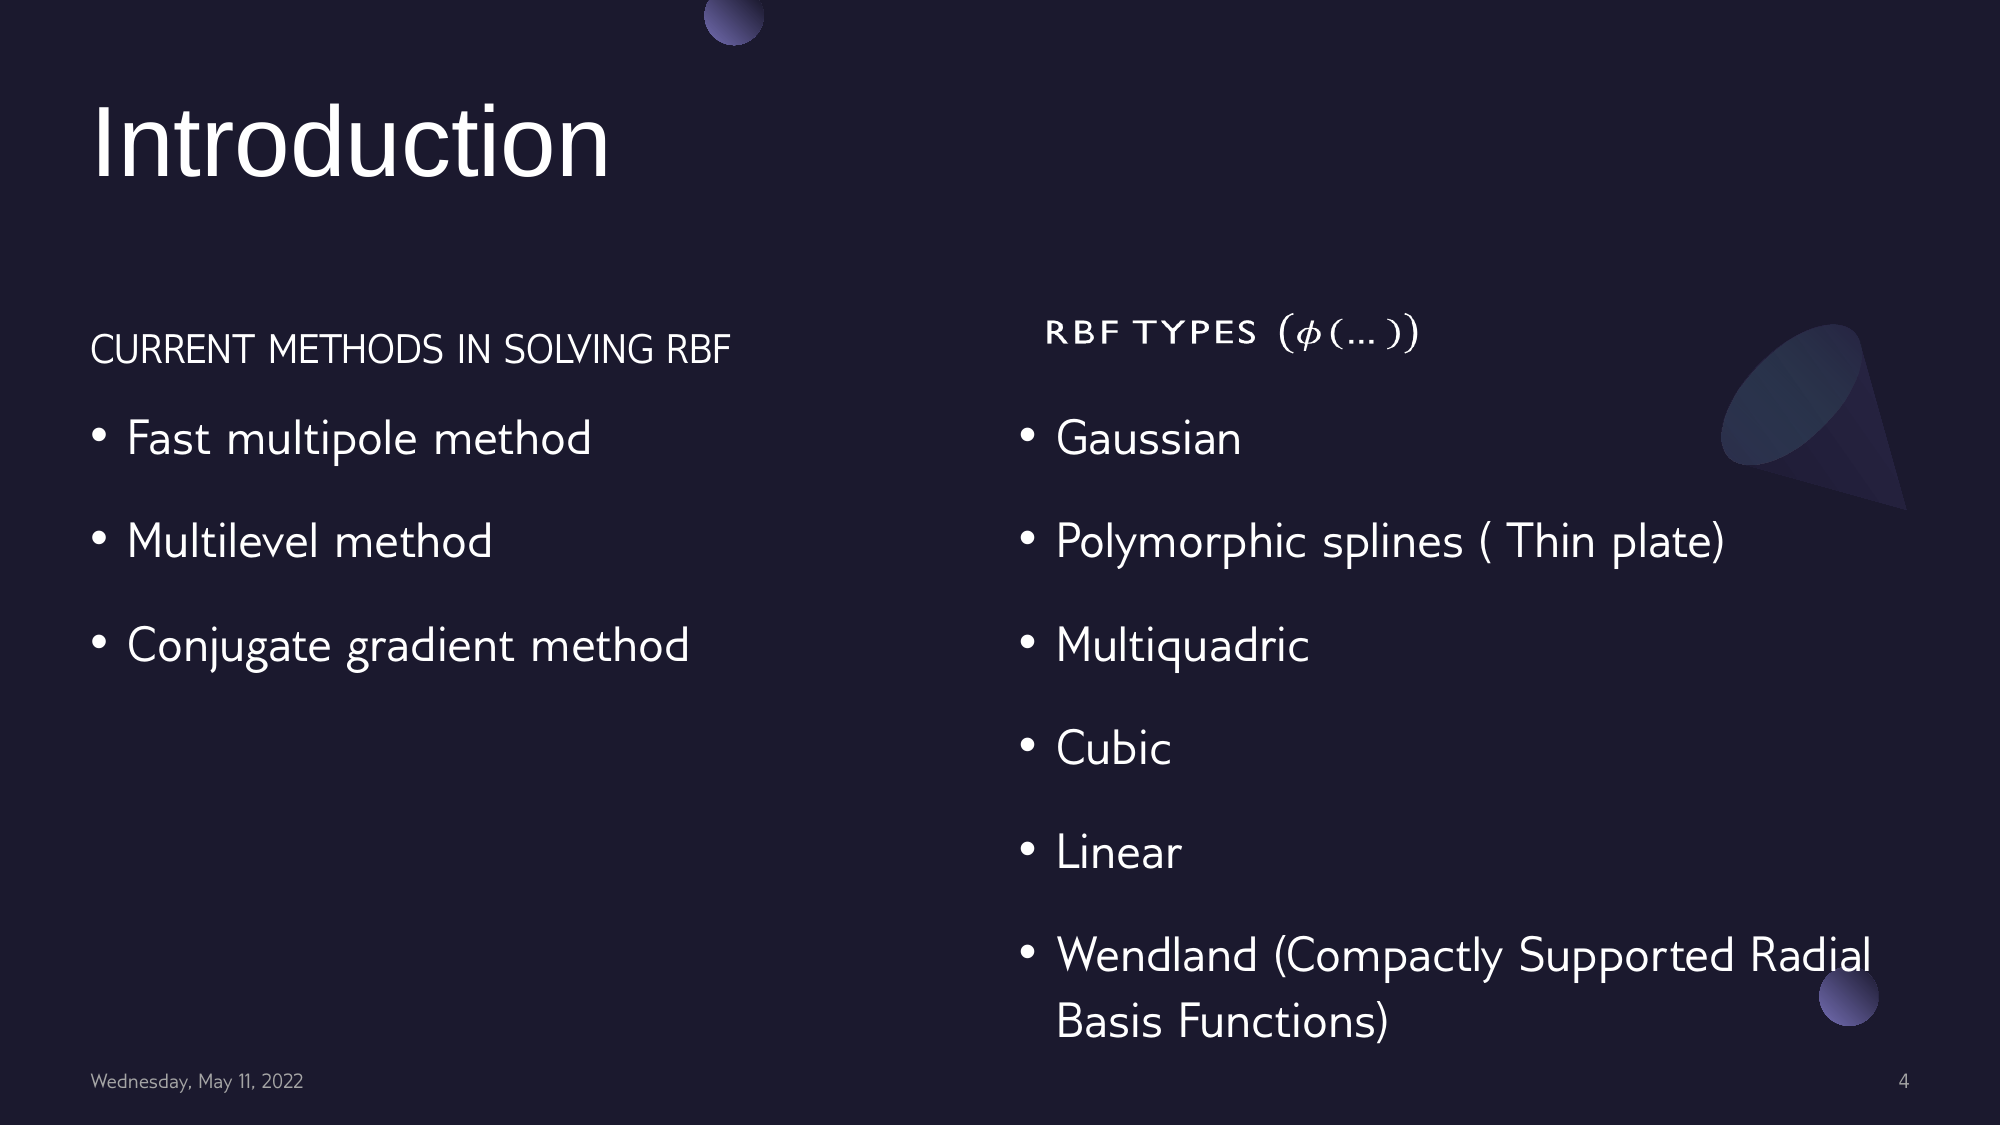

# Introduction
CURRENT METHODS IN SOLVING RBF

Fast multipole method
Multilevel method
Conjugate gradient method
Gaussian
Polymorphic splines ( Thin plate)
Multiquadric
Cubic
Linear
Wendland (Compactly Supported Radial Basis Functions)
Wednesday, May 11, 2022
4